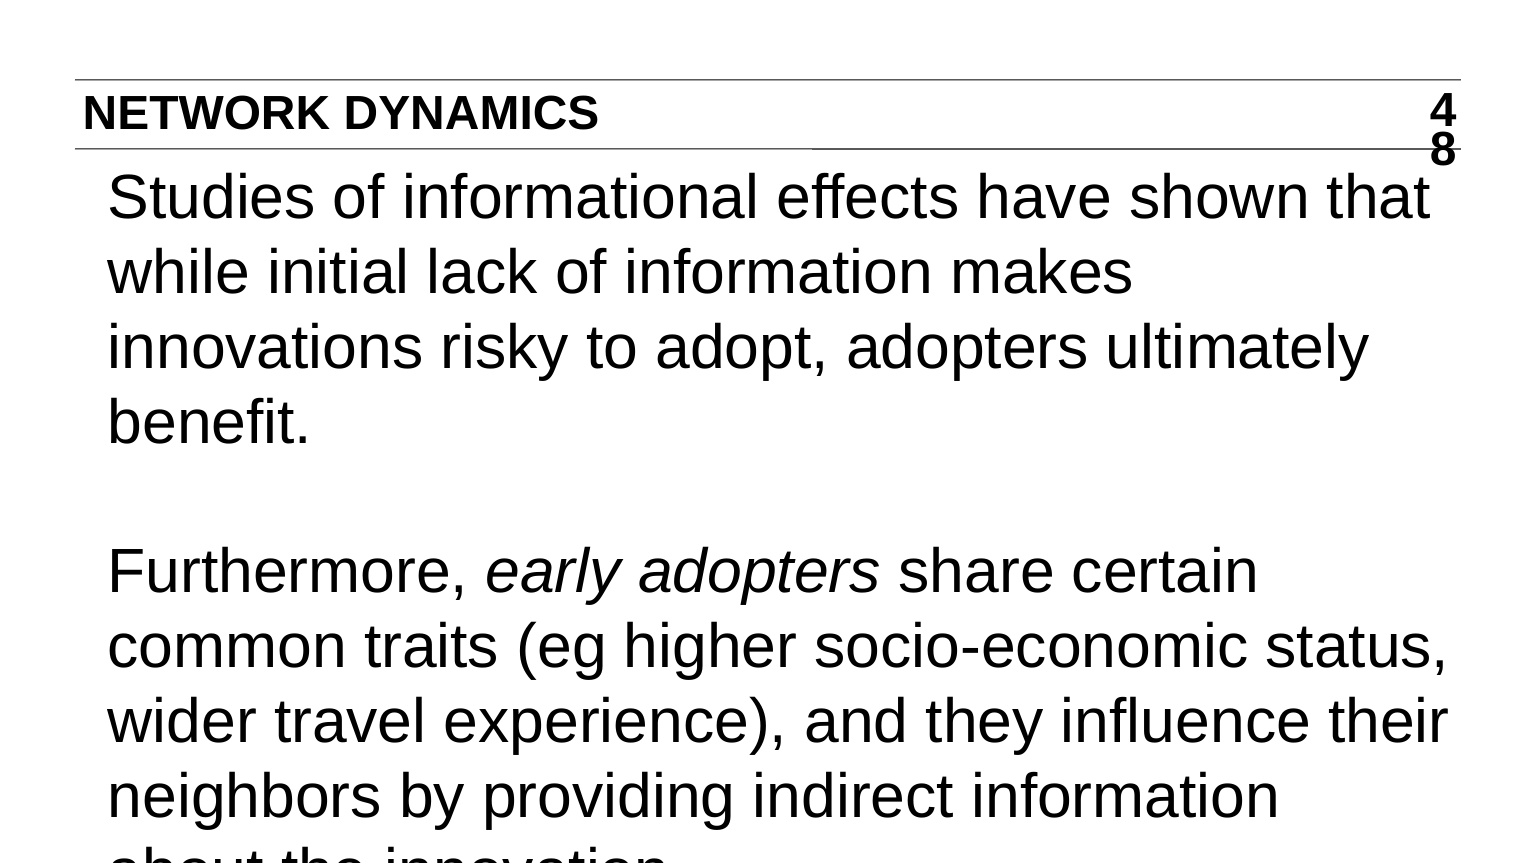

Network dynamics
48
Studies of informational effects have shown that while initial lack of information makes innovations risky to adopt, adopters ultimately benefit.

Furthermore, early adopters share certain common traits (eg higher socio-economic status, wider travel experience), and they influence their neighbors by providing indirect information about the innovation.